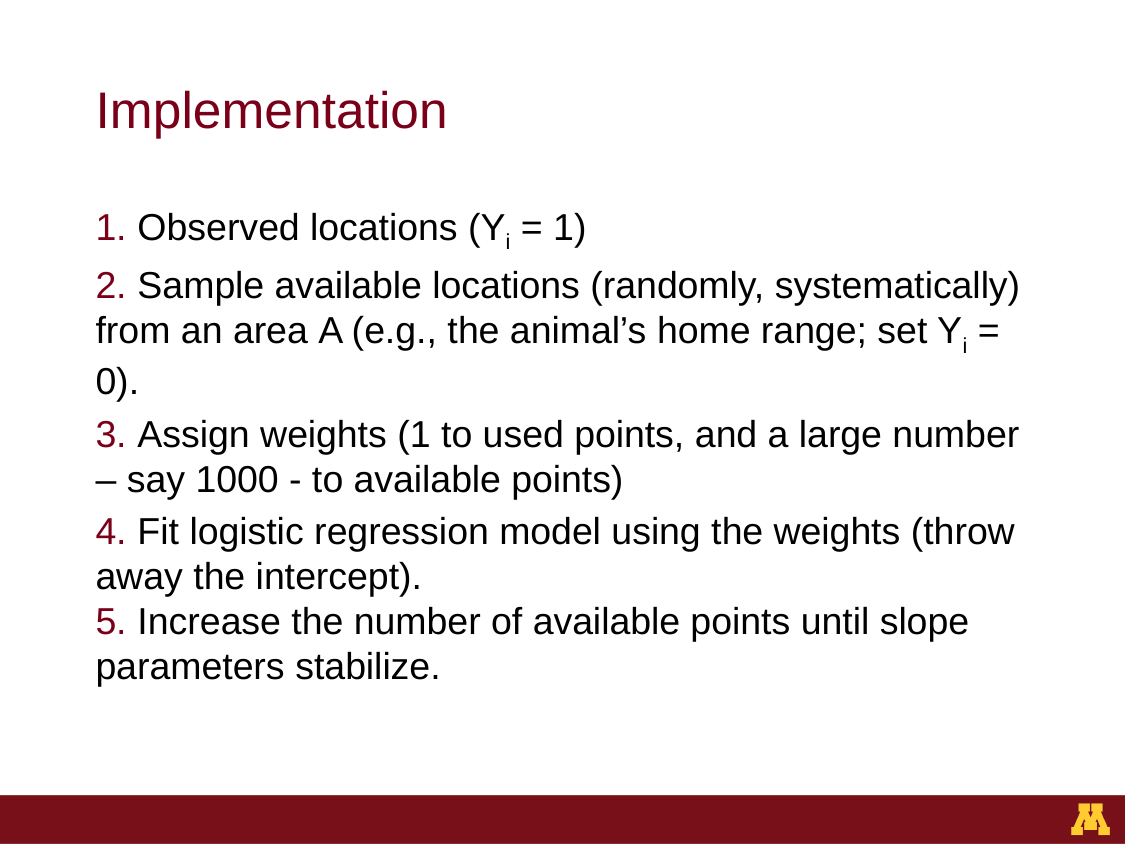

# Implementation
1. Observed locations (Yi = 1)
2. Sample available locations (randomly, systematically) from an area A (e.g., the animal’s home range; set Yi = 0).
3. Assign weights (1 to used points, and a large number – say 1000 - to available points)
4. Fit logistic regression model using the weights (throw away the intercept).
5. Increase the number of available points until slope  parameters stabilize.